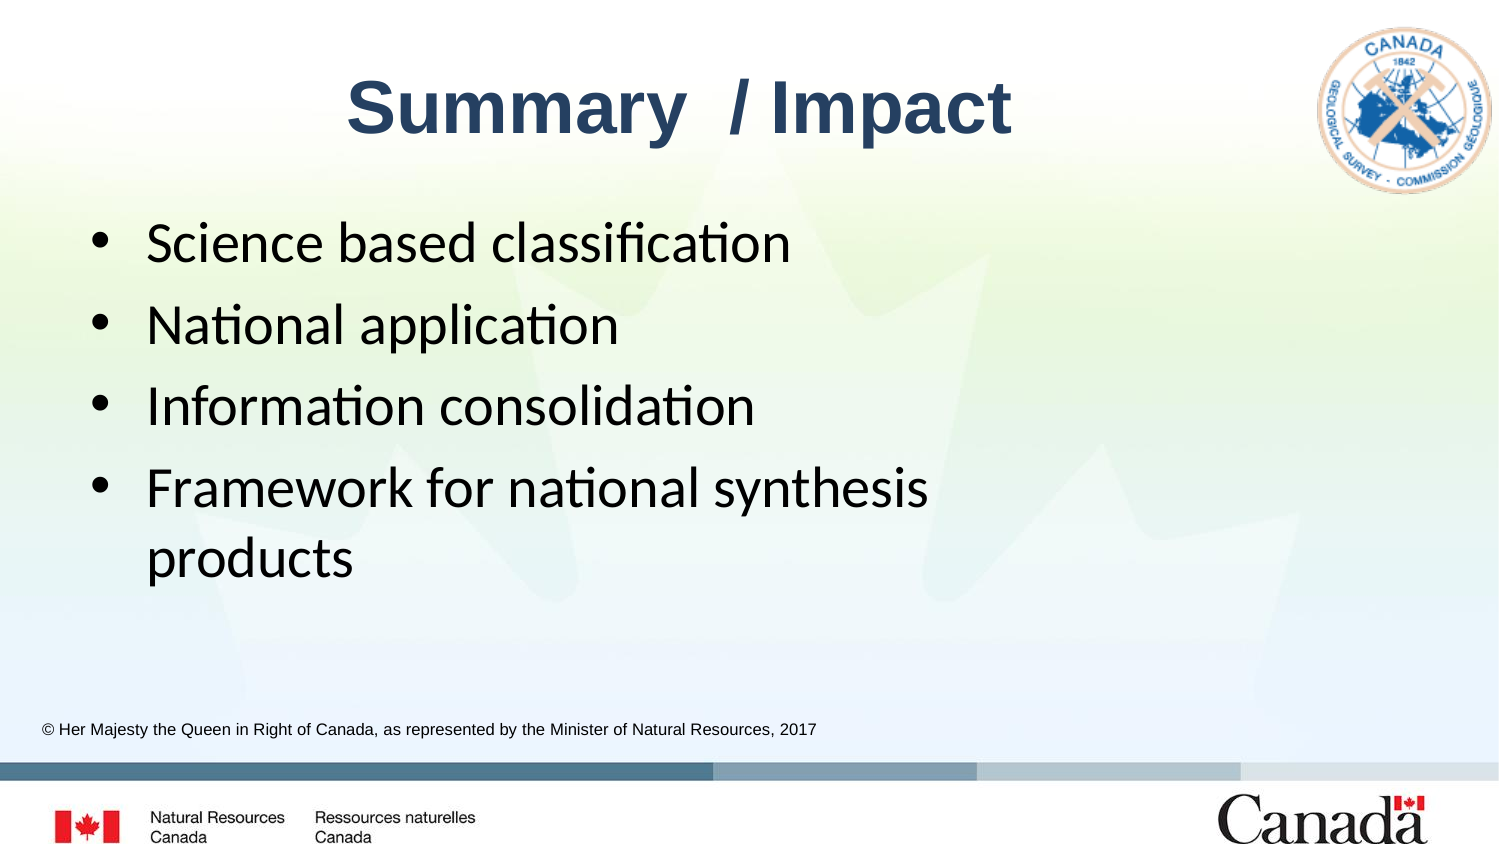

# Summary  / Impact
Science based classification
National application
Information consolidation
Framework for national synthesis products